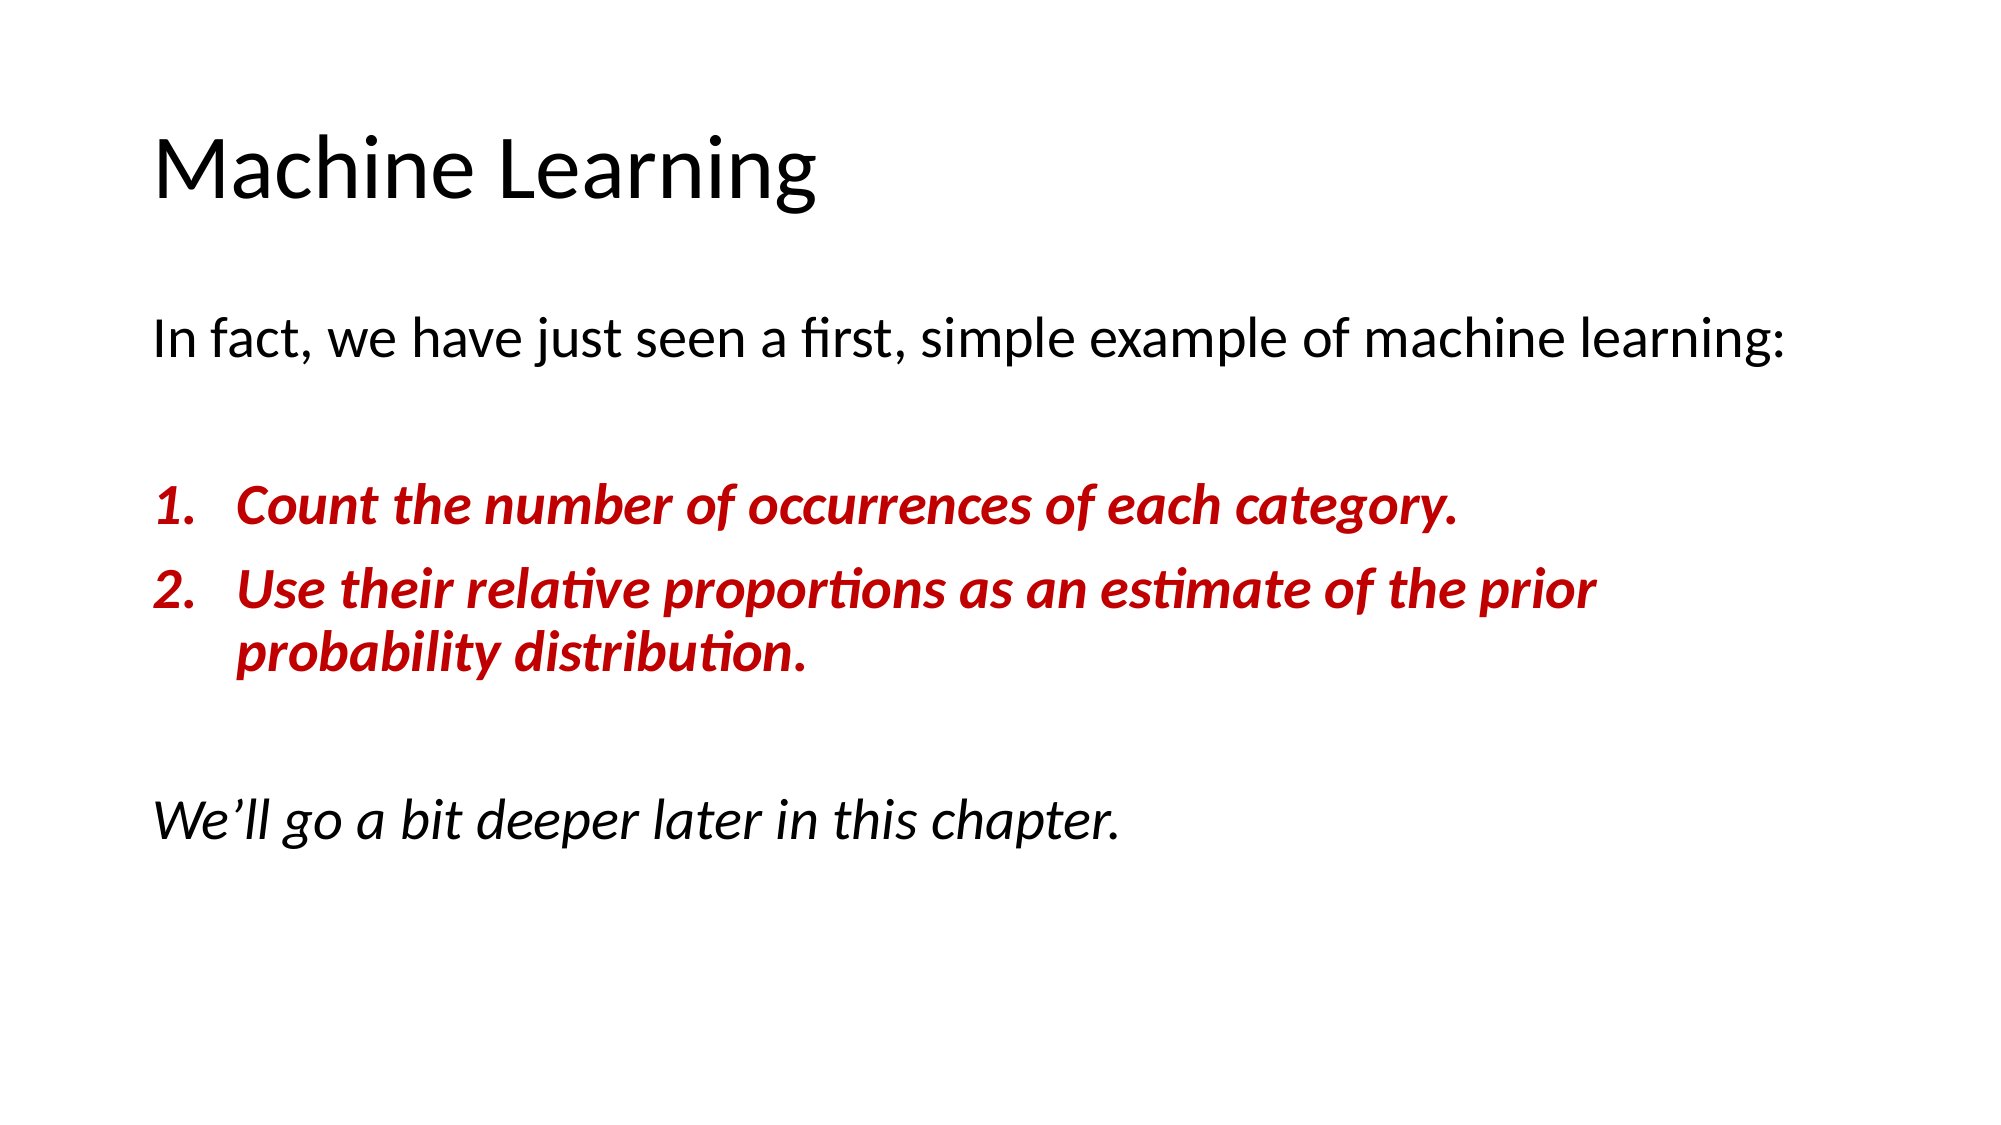

# Machine Learning
In fact, we have just seen a first, simple example of machine learning:

Count the number of occurrences of each category.
Use their relative proportions as an estimate of the prior probability distribution.

We’ll go a bit deeper later in this chapter.